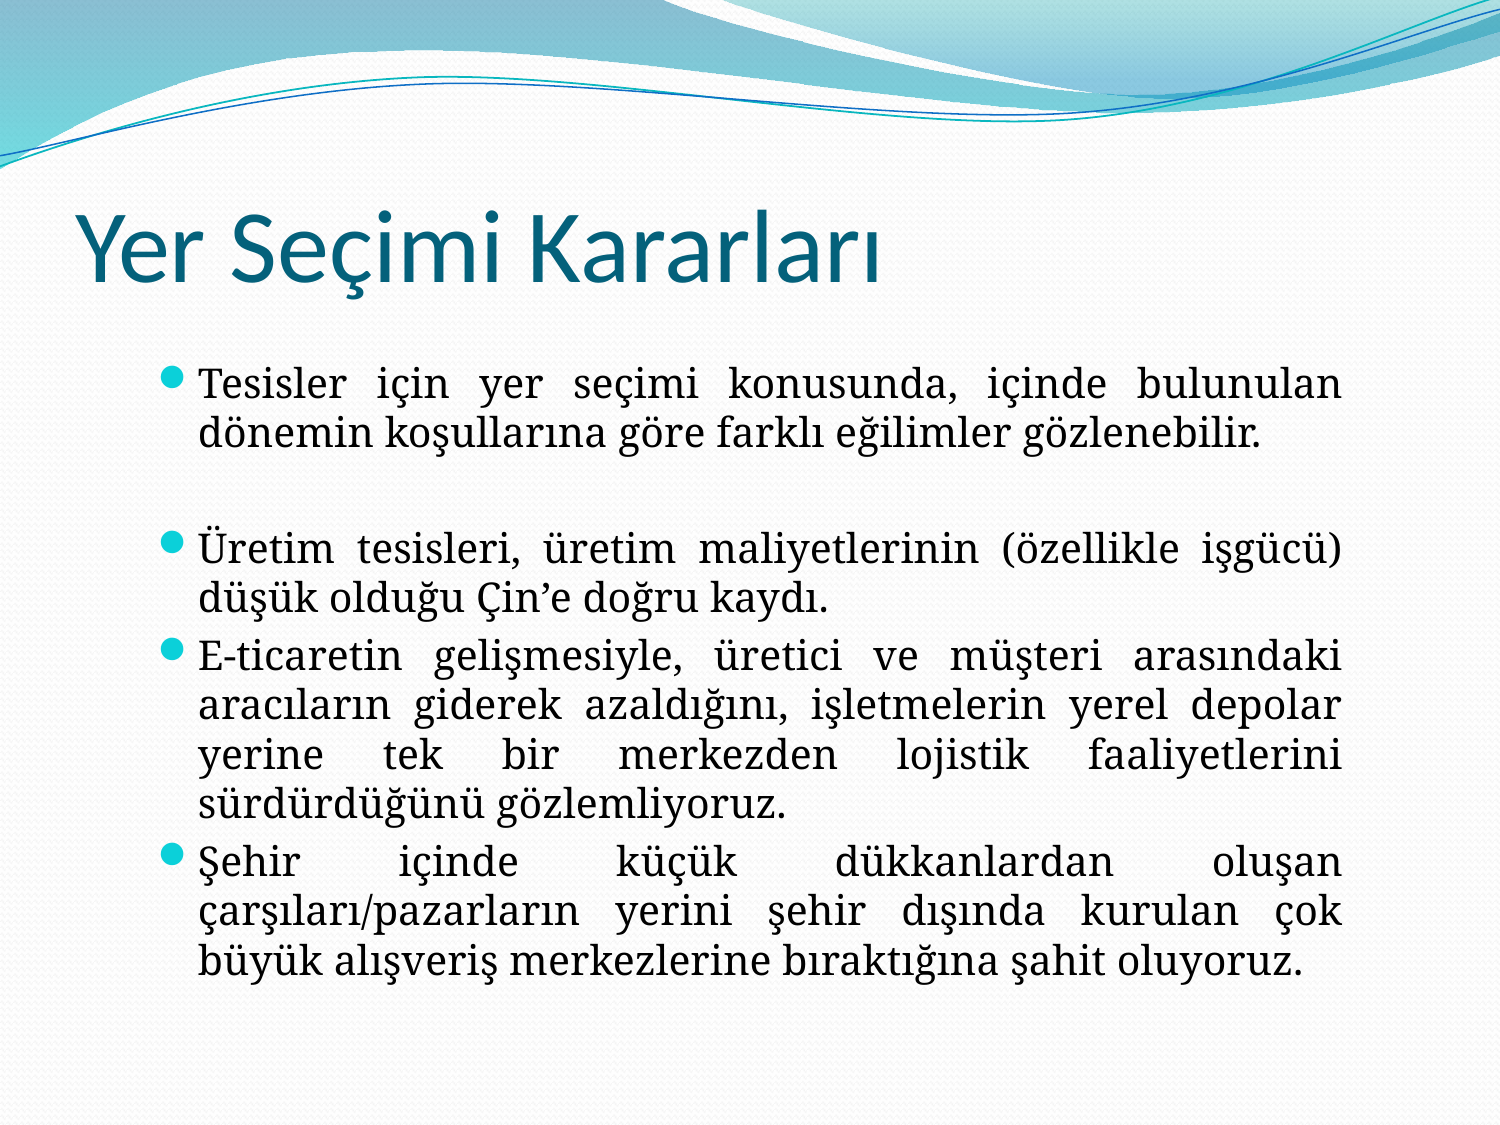

# Yer Seçimi Kararları
Tesisler için yer seçimi konusunda, içinde bulunulan dönemin koşullarına göre farklı eğilimler gözlenebilir.

Üretim tesisleri, üretim maliyetlerinin (özellikle işgücü) düşük olduğu Çin’e doğru kaydı.
E-ticaretin gelişmesiyle, üretici ve müşteri arasındaki aracıların giderek azaldığını, işletmelerin yerel depolar yerine tek bir merkezden lojistik faaliyetlerini sürdürdüğünü gözlemliyoruz.
Şehir içinde küçük dükkanlardan oluşan çarşıları/pazarların yerini şehir dışında kurulan çok büyük alışveriş merkezlerine bıraktığına şahit oluyoruz.